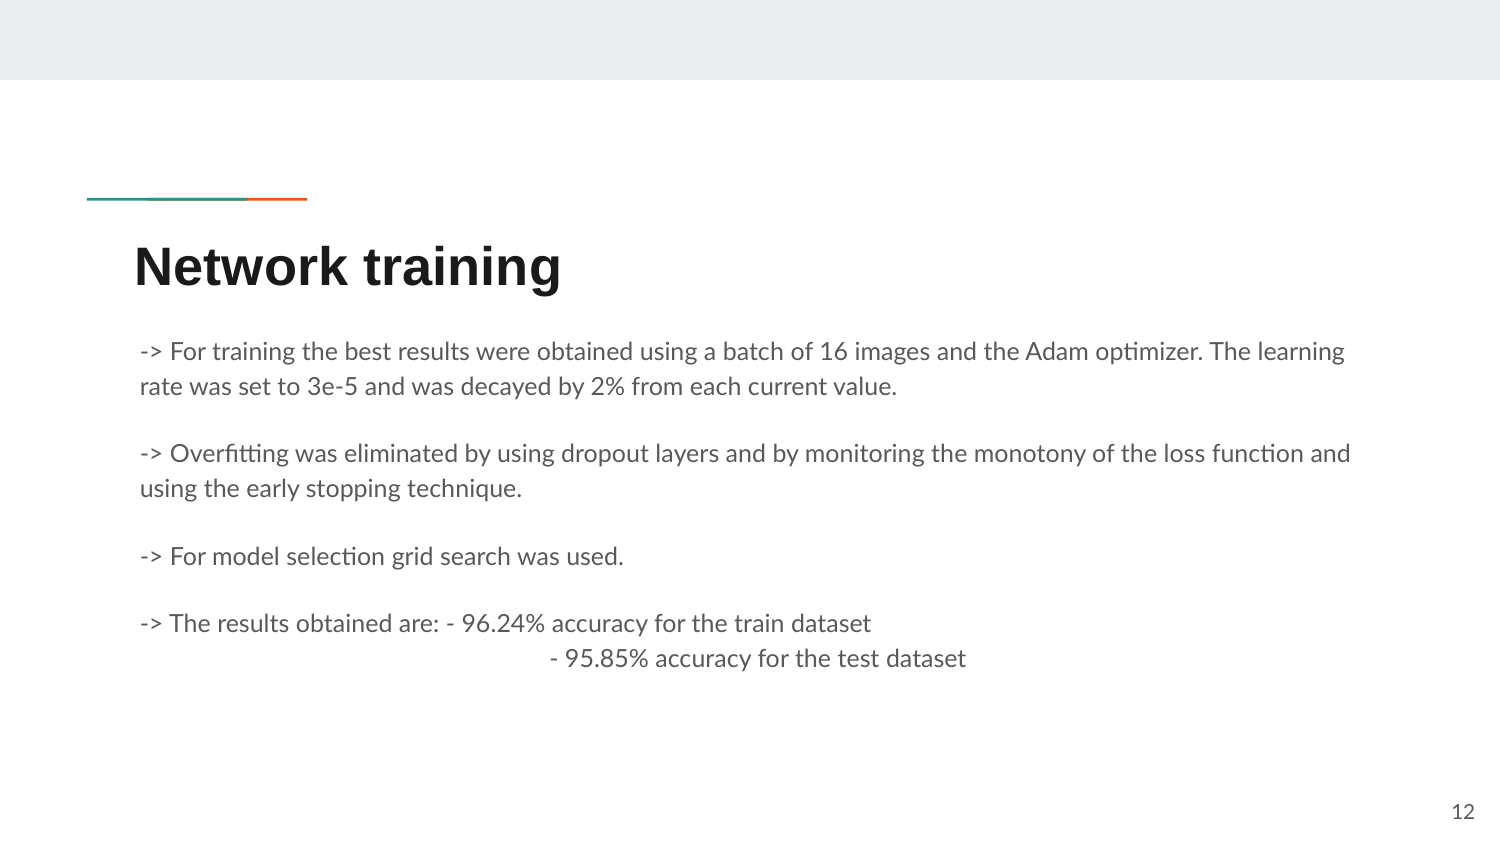

# Network training
-> For training the best results were obtained using a batch of 16 images and the Adam optimizer. The learning rate was set to 3e-5 and was decayed by 2% from each current value.
-> Overfitting was eliminated by using dropout layers and by monitoring the monotony of the loss function and using the early stopping technique.
-> For model selection grid search was used.
-> The results obtained are: - 96.24% accuracy for the train dataset
                                                               - 95.85% accuracy for the test dataset
12